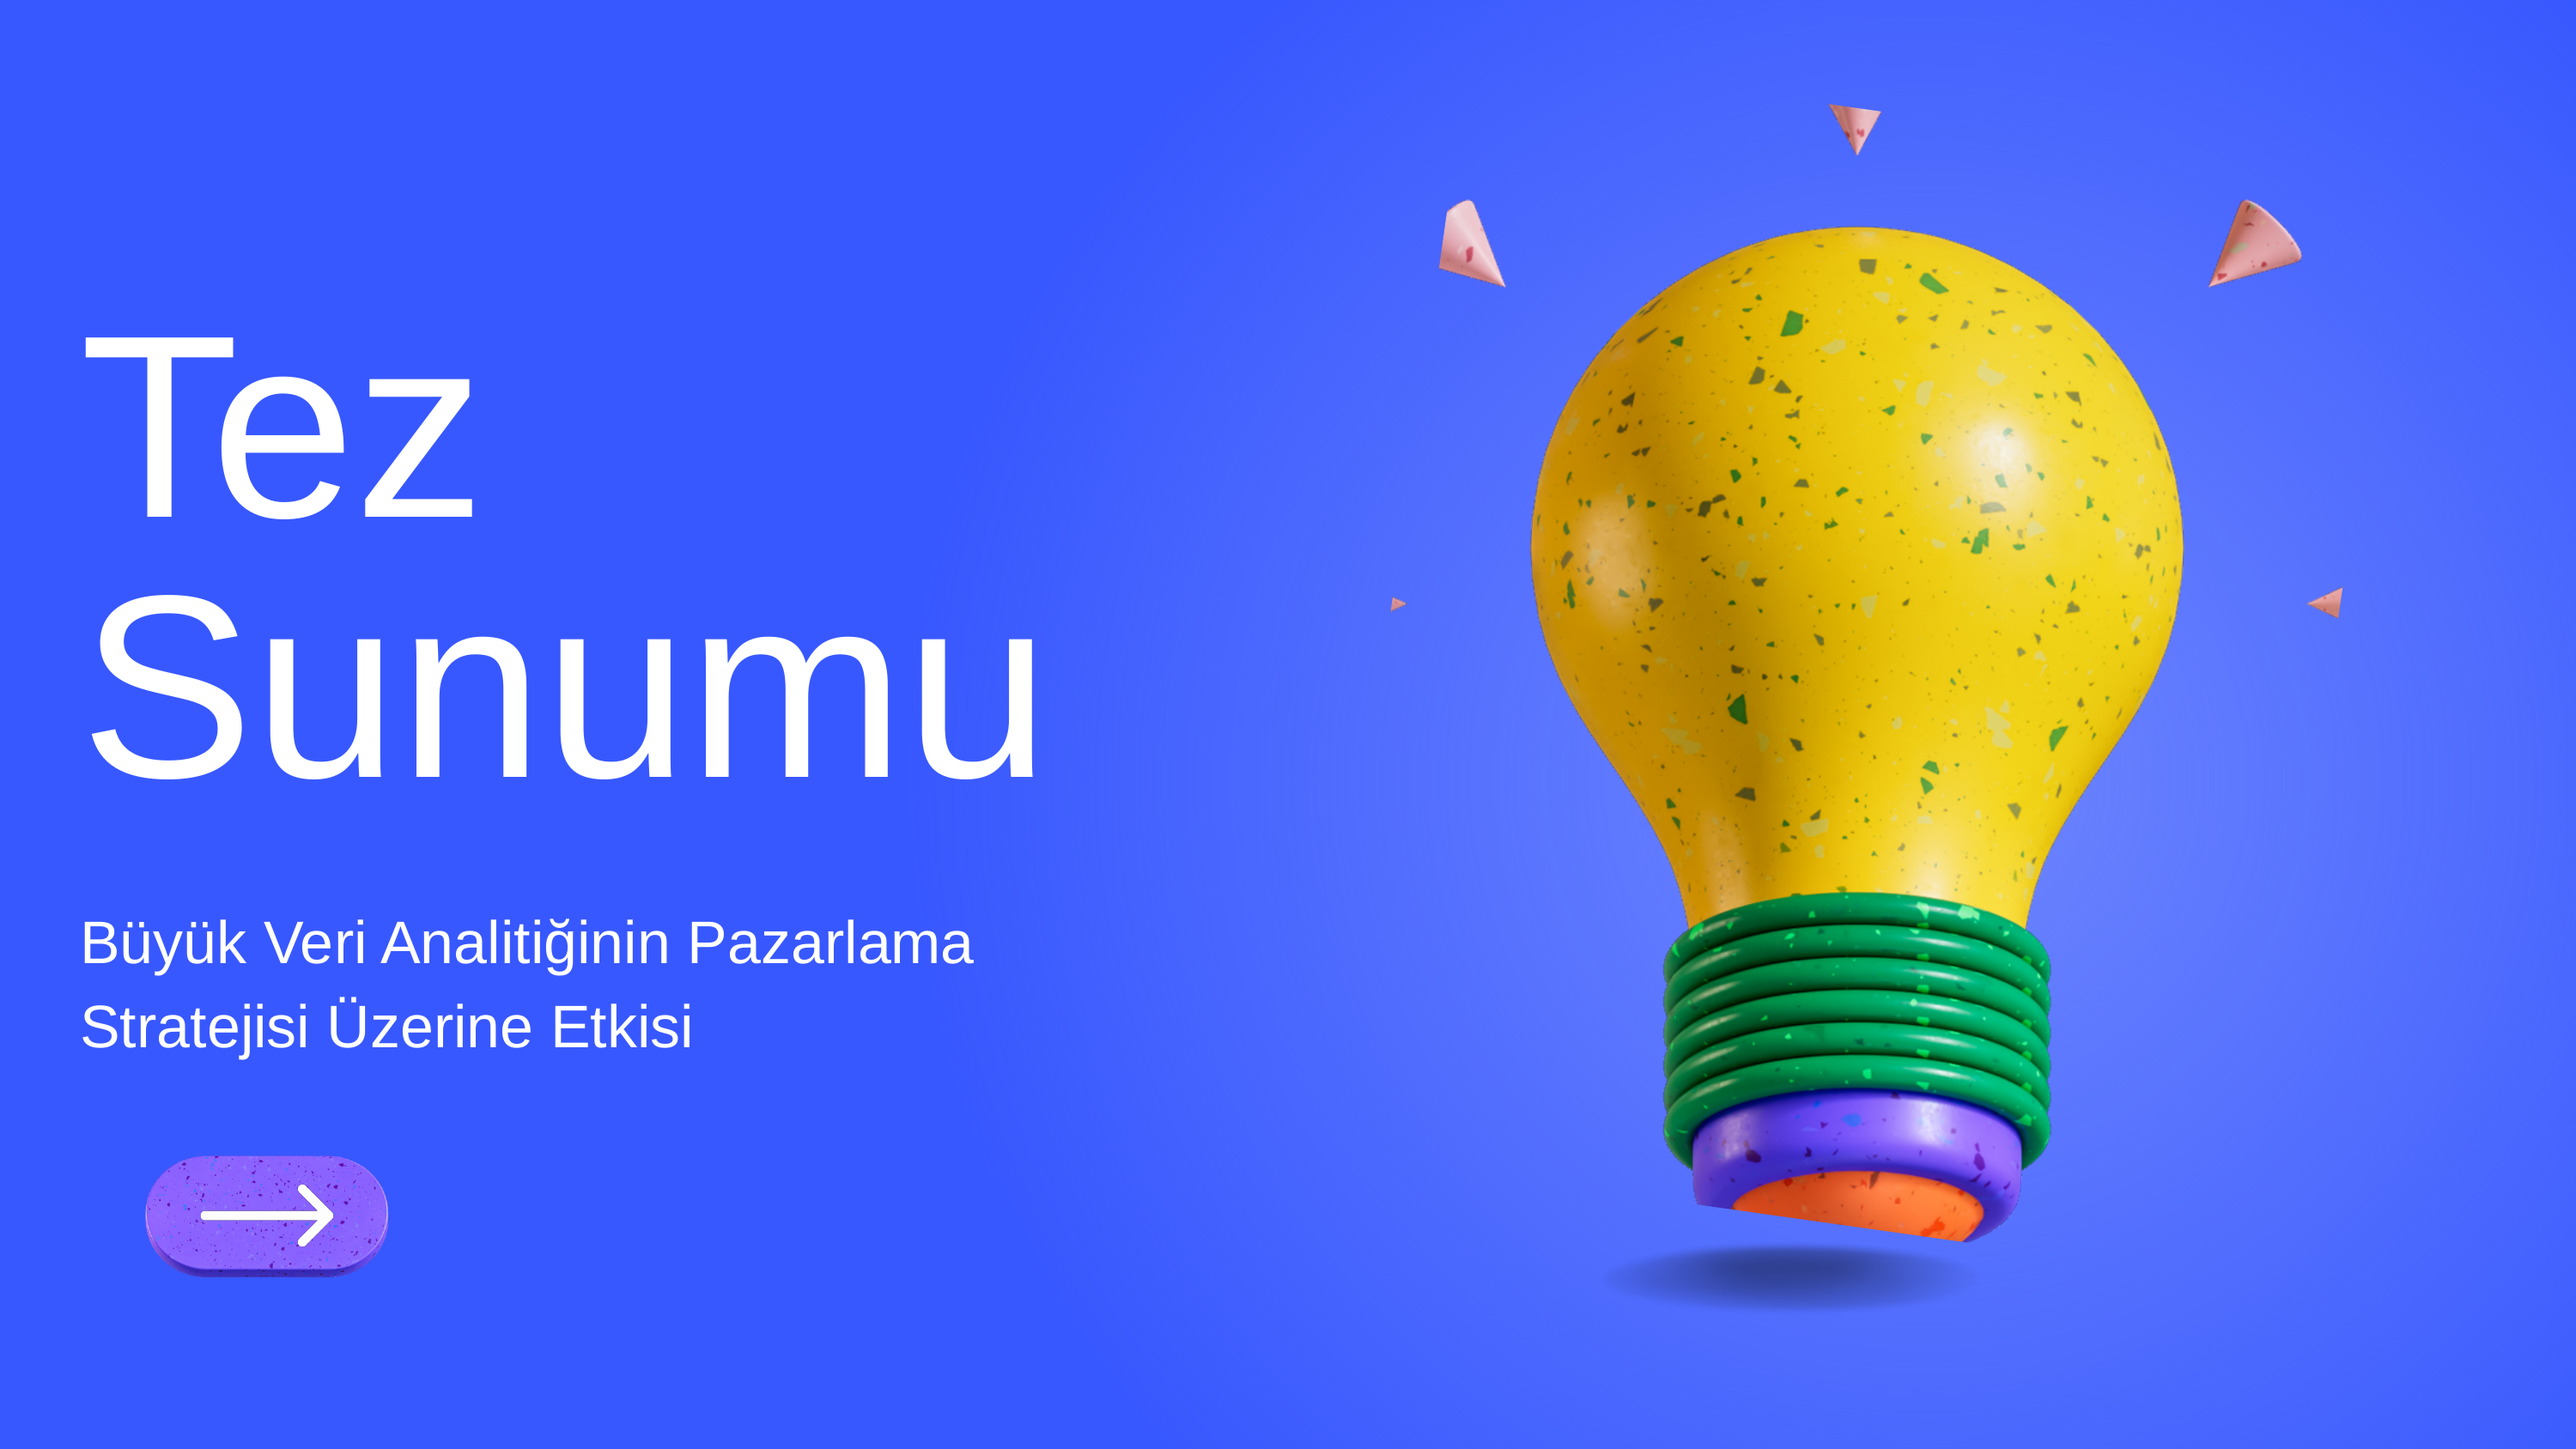

Tez Sunumu
Büyük Veri Analitiğinin Pazarlama Stratejisi Üzerine Etkisi